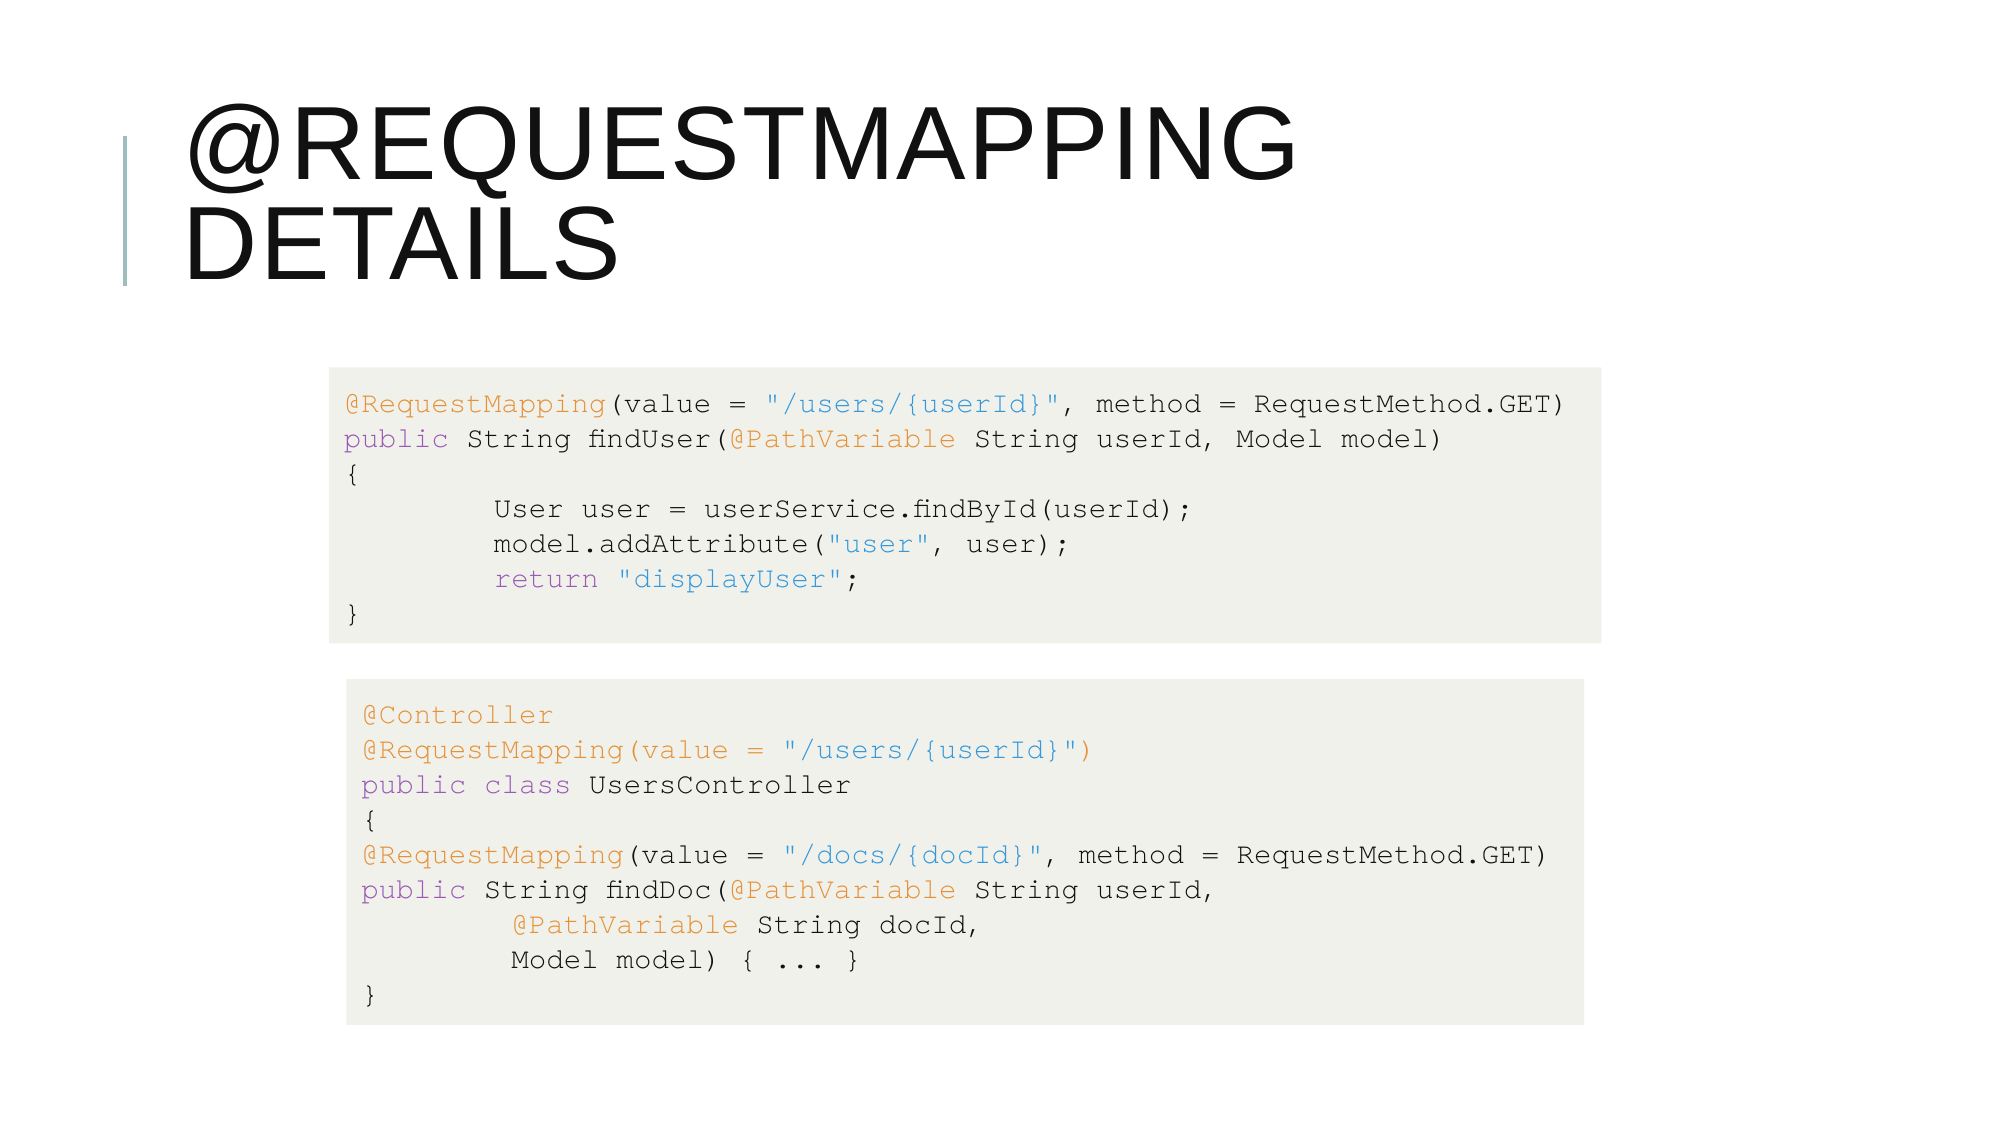

# @REQUESTMAPPING DETAILS
@RequestMapping(value = "/users/{userId}", method = RequestMethod.GET)
public String findUser(@PathVariable String userId, Model model)
{
	User user = userService.findById(userId);
	model.addAttribute("user", user);
	return "displayUser";
}
@Controller
@RequestMapping(value = "/users/{userId}")
public class UsersController
{
@RequestMapping(value = "/docs/{docId}", method = RequestMethod.GET)
public String findDoc(@PathVariable String userId,
	@PathVariable String docId,
	Model model) { ... }
}